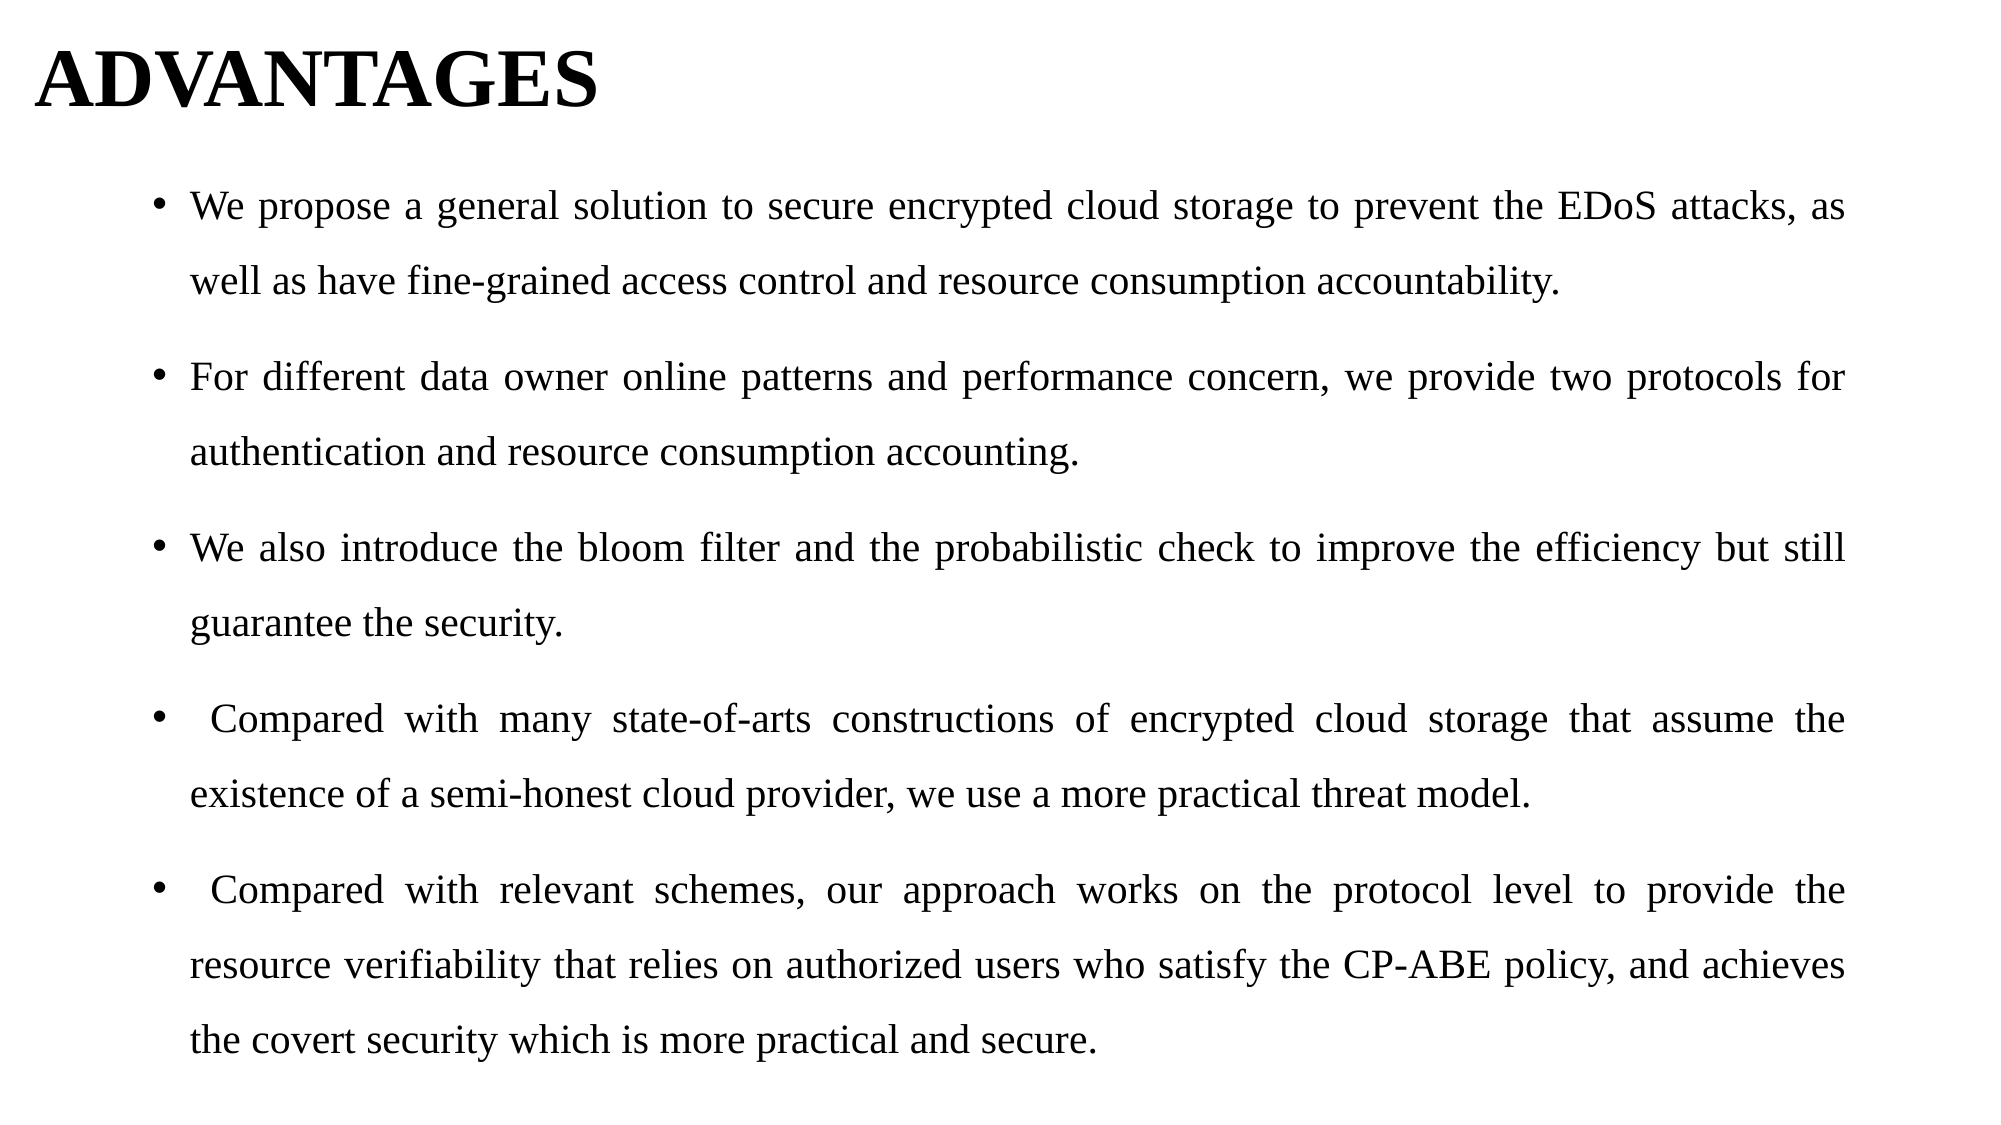

# ADVANTAGES
We propose a general solution to secure encrypted cloud storage to prevent the EDoS attacks, as well as have fine-grained access control and resource consumption accountability.
For different data owner online patterns and performance concern, we provide two protocols for authentication and resource consumption accounting.
We also introduce the bloom filter and the probabilistic check to improve the efficiency but still guarantee the security.
 Compared with many state-of-arts constructions of encrypted cloud storage that assume the existence of a semi-honest cloud provider, we use a more practical threat model.
 Compared with relevant schemes, our approach works on the protocol level to provide the resource verifiability that relies on authorized users who satisfy the CP-ABE policy, and achieves the covert security which is more practical and secure.